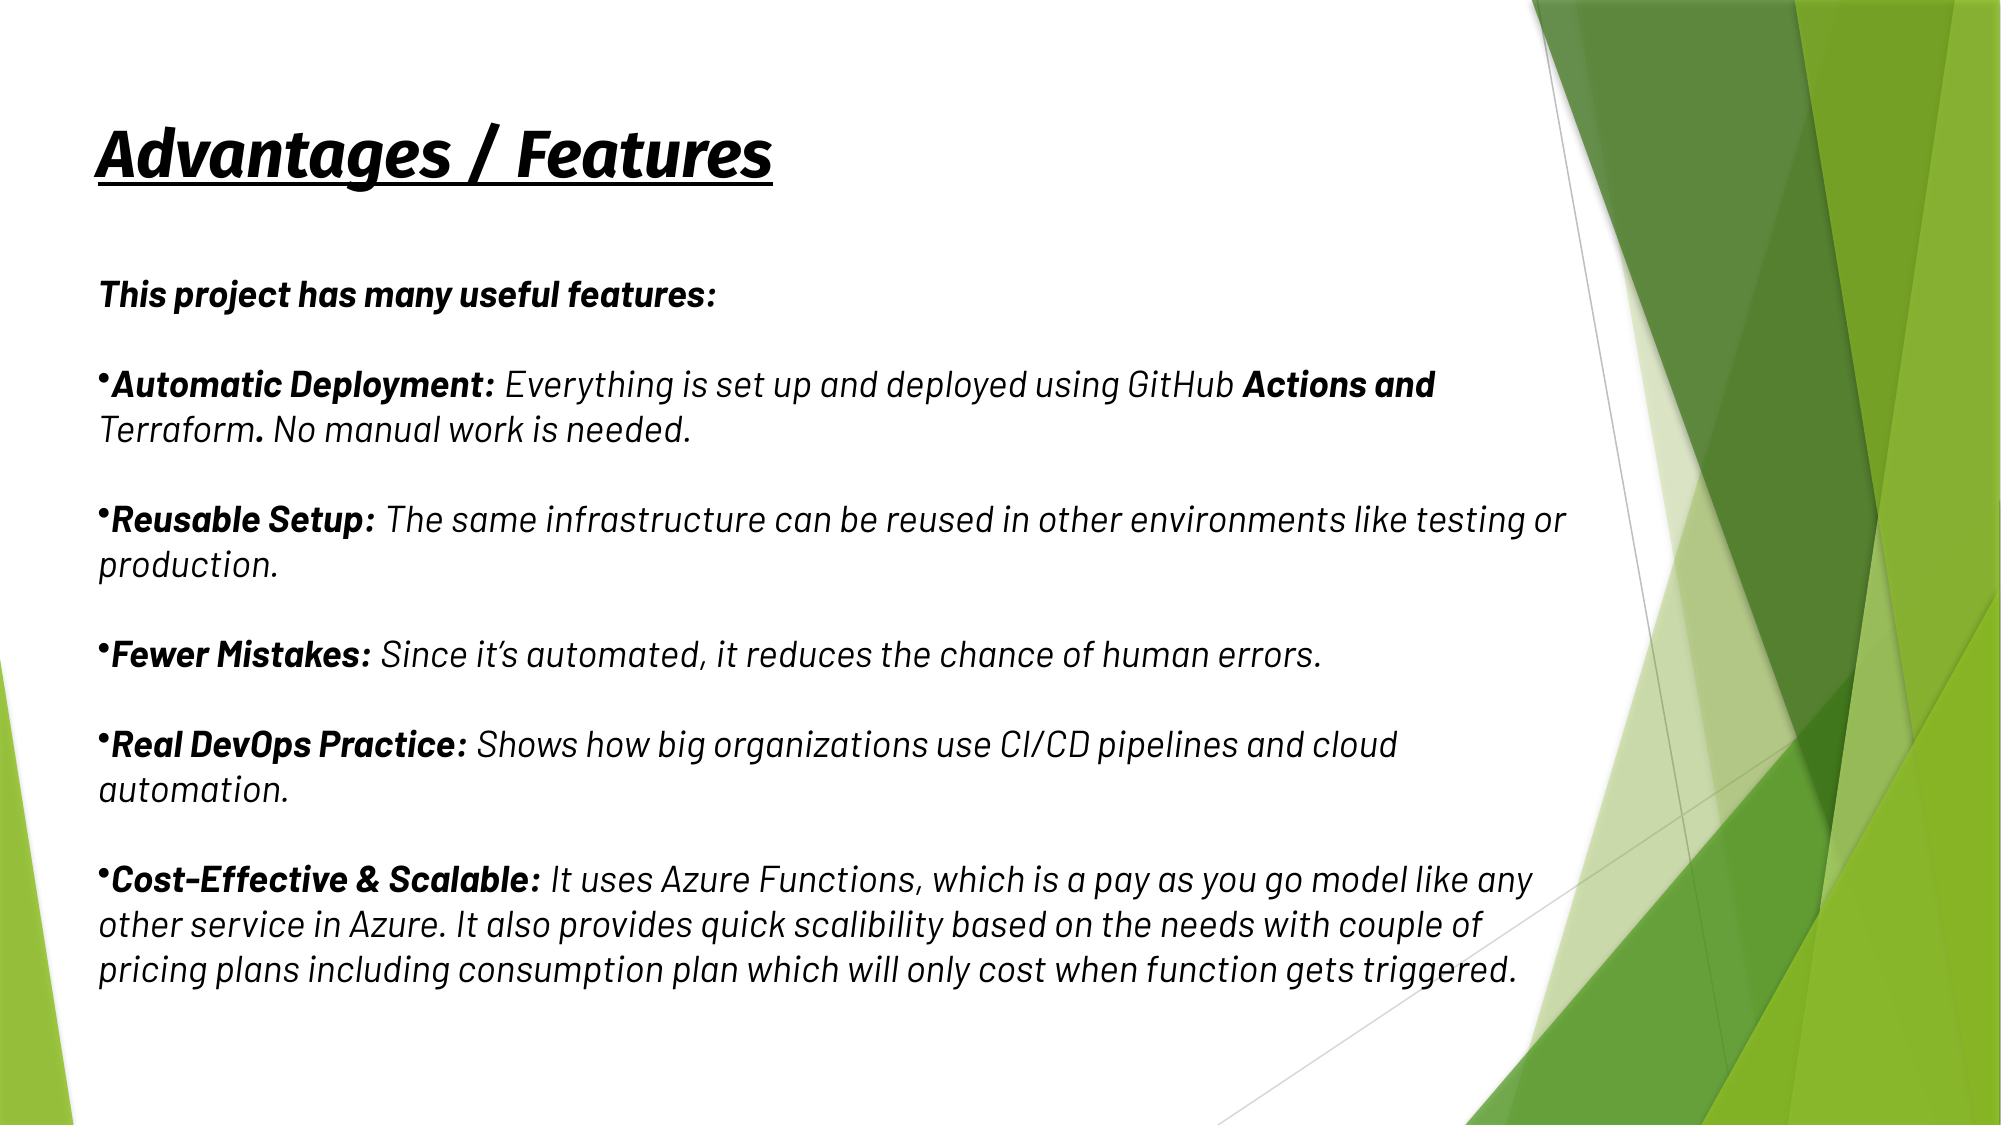

Advantages / Features

This project has many useful features:

Automatic Deployment: Everything is set up and deployed using GitHub Actions and Terraform. No manual work is needed.

Reusable Setup: The same infrastructure can be reused in other environments like testing or production.

Fewer Mistakes: Since it’s automated, it reduces the chance of human errors.

Real DevOps Practice: Shows how big organizations use CI/CD pipelines and cloud automation.

Cost-Effective & Scalable: It uses Azure Functions, which is a pay as you go model like any other service in Azure. It also provides quick scalibility based on the needs with couple of  pricing plans including consumption plan which will only cost when function gets triggered.